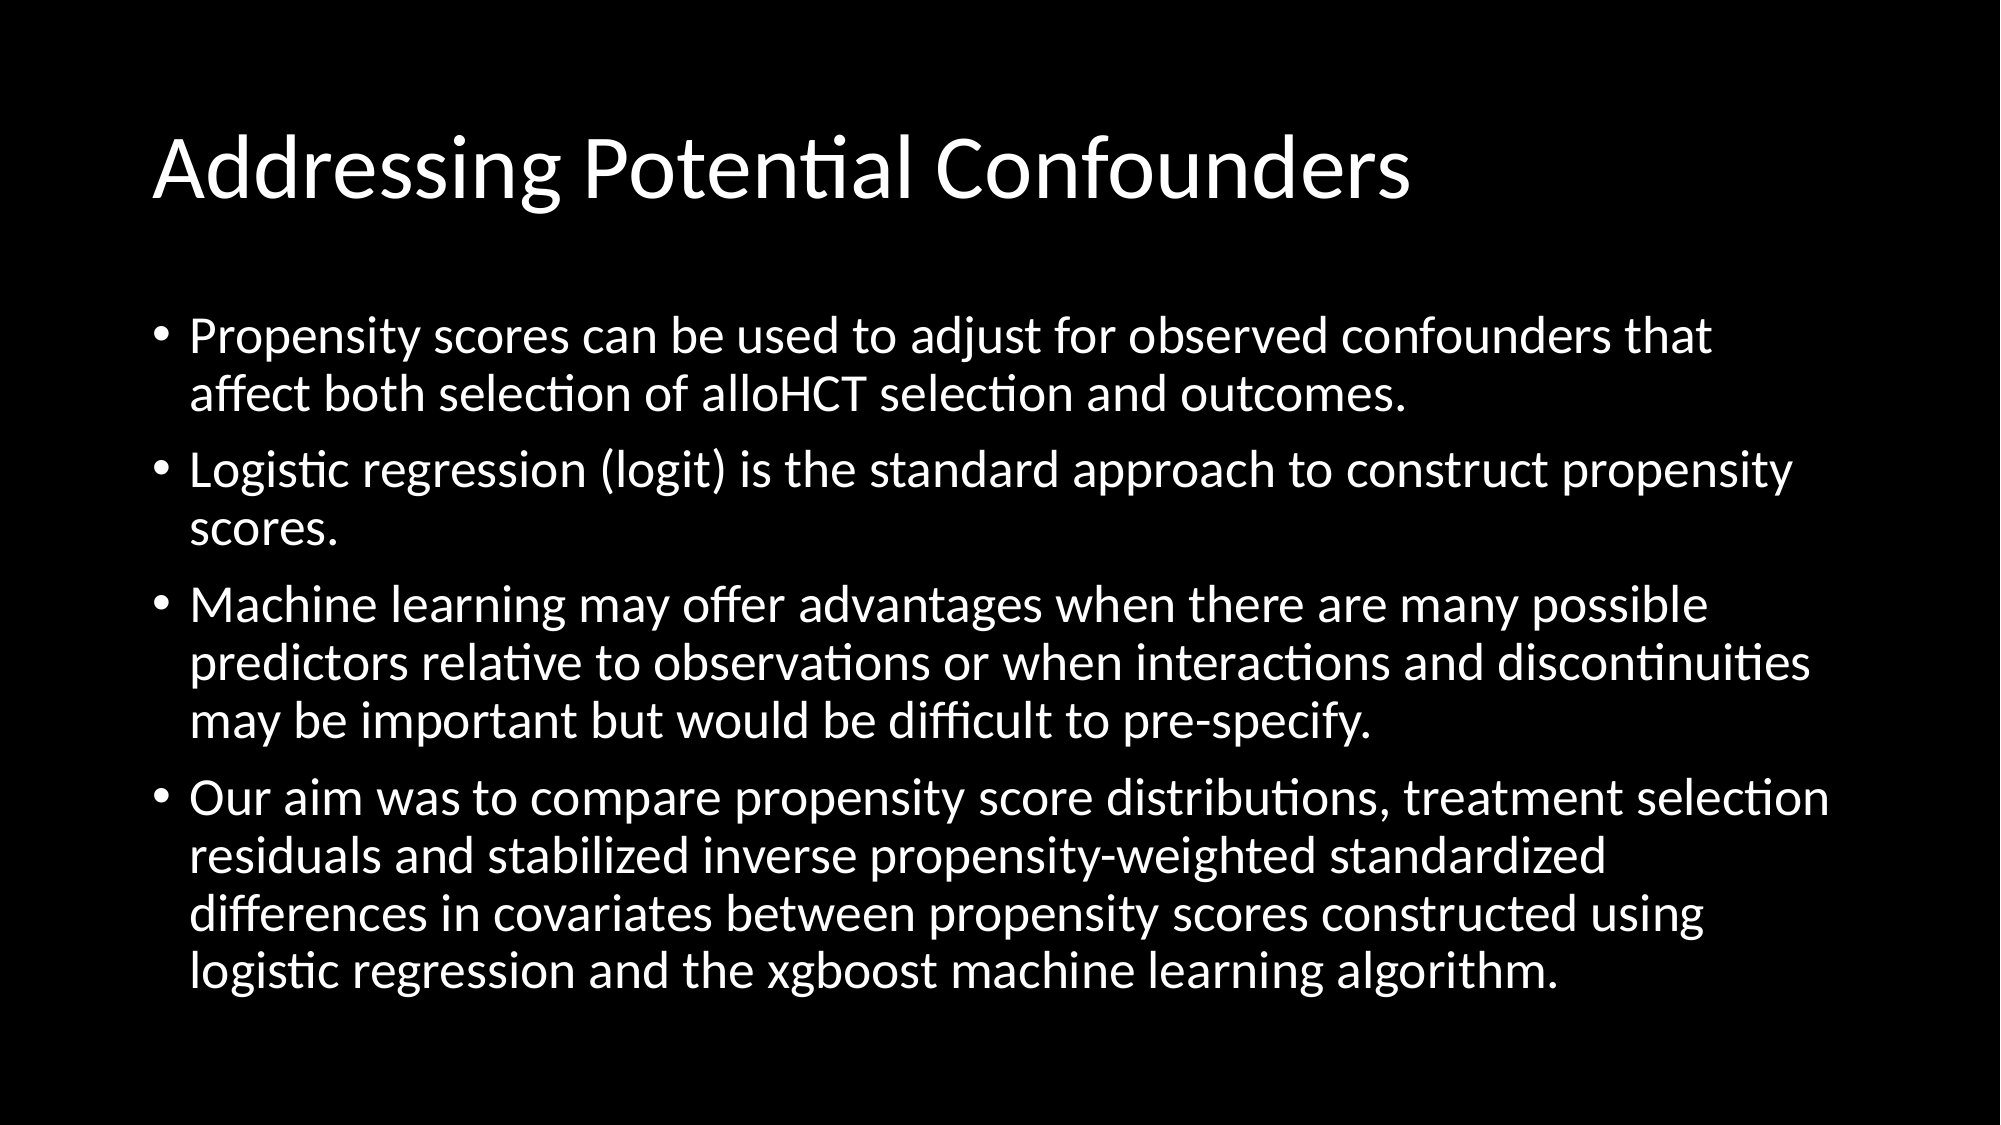

# Addressing Potential Confounders
Propensity scores can be used to adjust for observed confounders that affect both selection of alloHCT selection and outcomes.
Logistic regression (logit) is the standard approach to construct propensity scores.
Machine learning may offer advantages when there are many possible predictors relative to observations or when interactions and discontinuities may be important but would be difficult to pre-specify.
Our aim was to compare propensity score distributions, treatment selection residuals and stabilized inverse propensity-weighted standardized differences in covariates between propensity scores constructed using logistic regression and the xgboost machine learning algorithm.